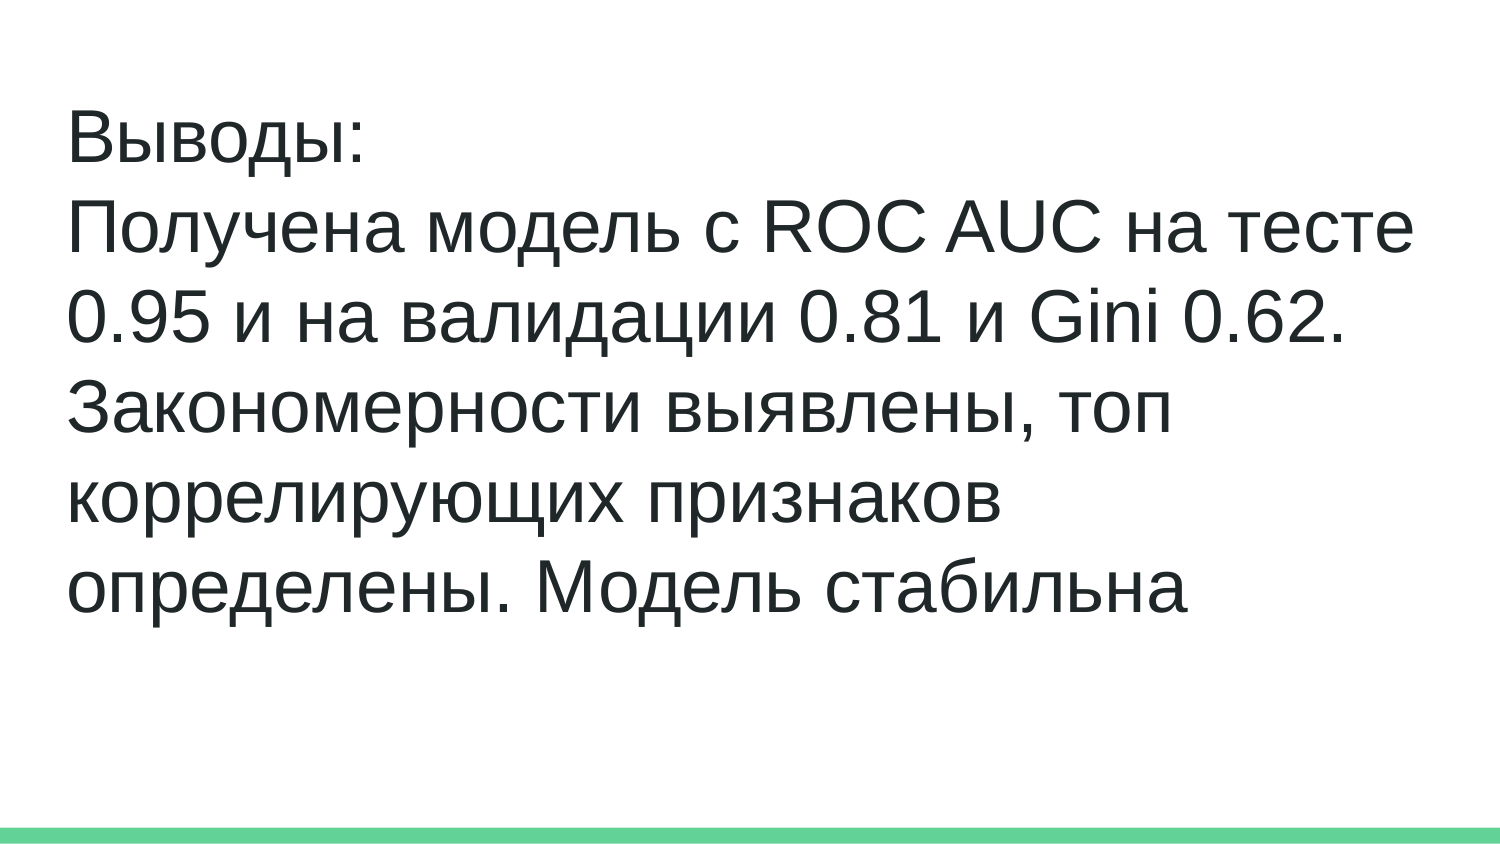

# Выводы:
Получена модель с ROC AUC на тесте 0.95 и на валидации 0.81 и Gini 0.62.
Закономерности выявлены, топ коррелирующих признаков определены. Модель стабильна